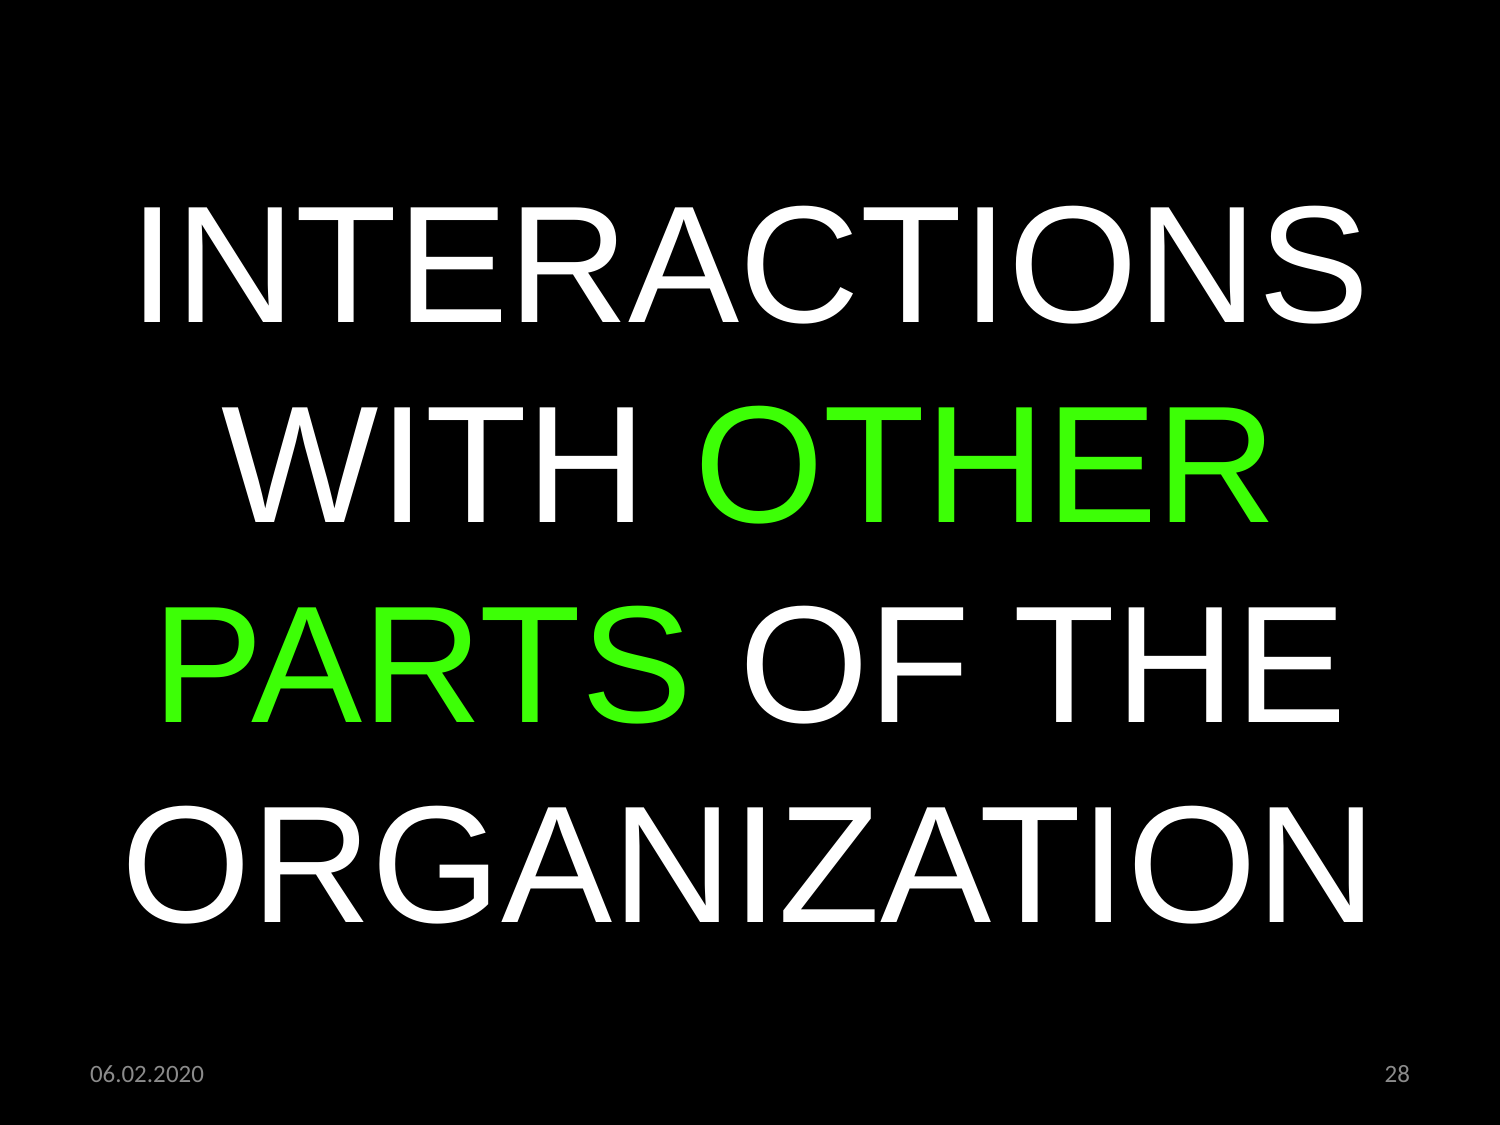

INTERACTIONS WITH OTHER PARTS OF THE ORGANIZATION
06.02.2020
28